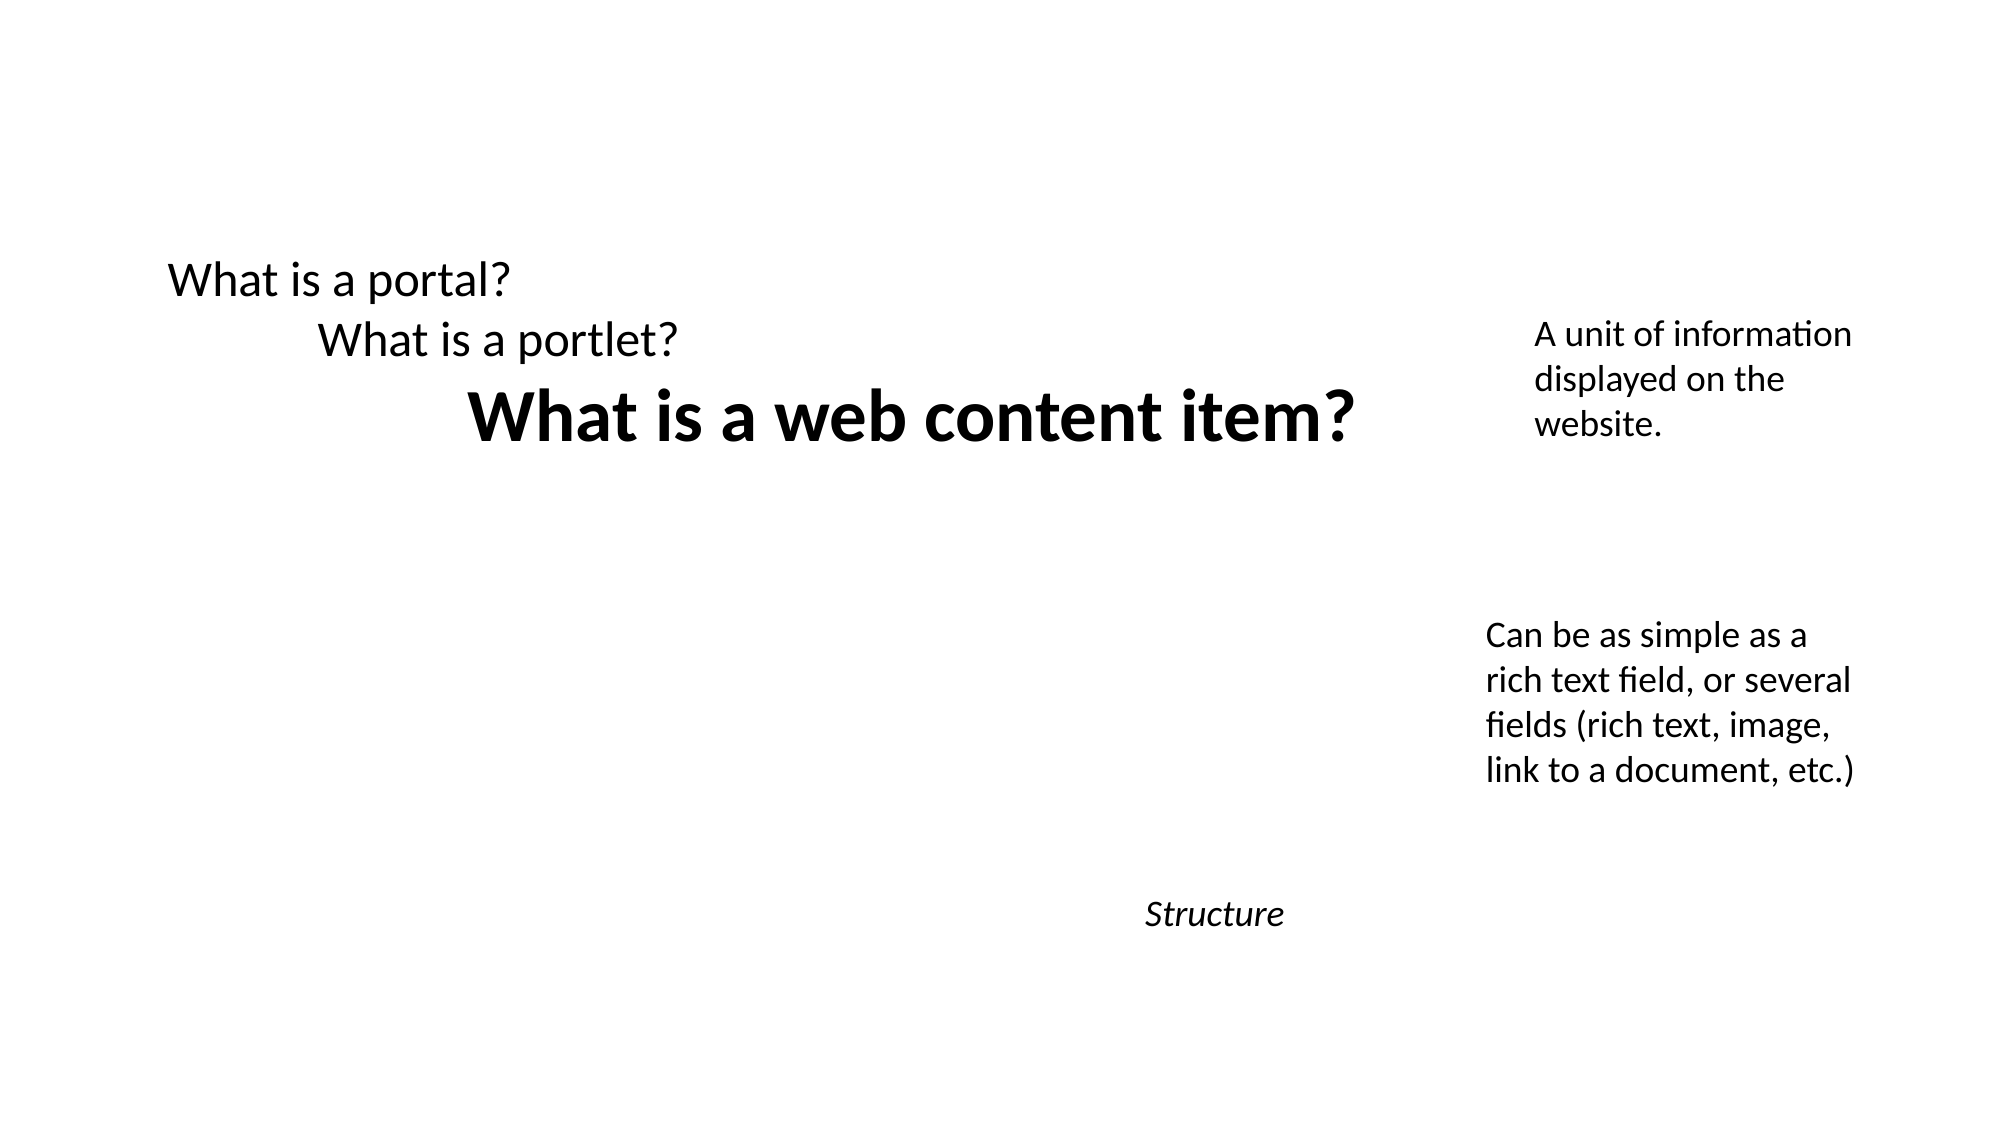

What is a portal?
	What is a portlet?
		What is a web content item?
A unit of information displayed on the website.
Can be as simple as a rich text field, or several fields (rich text, image, link to a document, etc.)
Structure